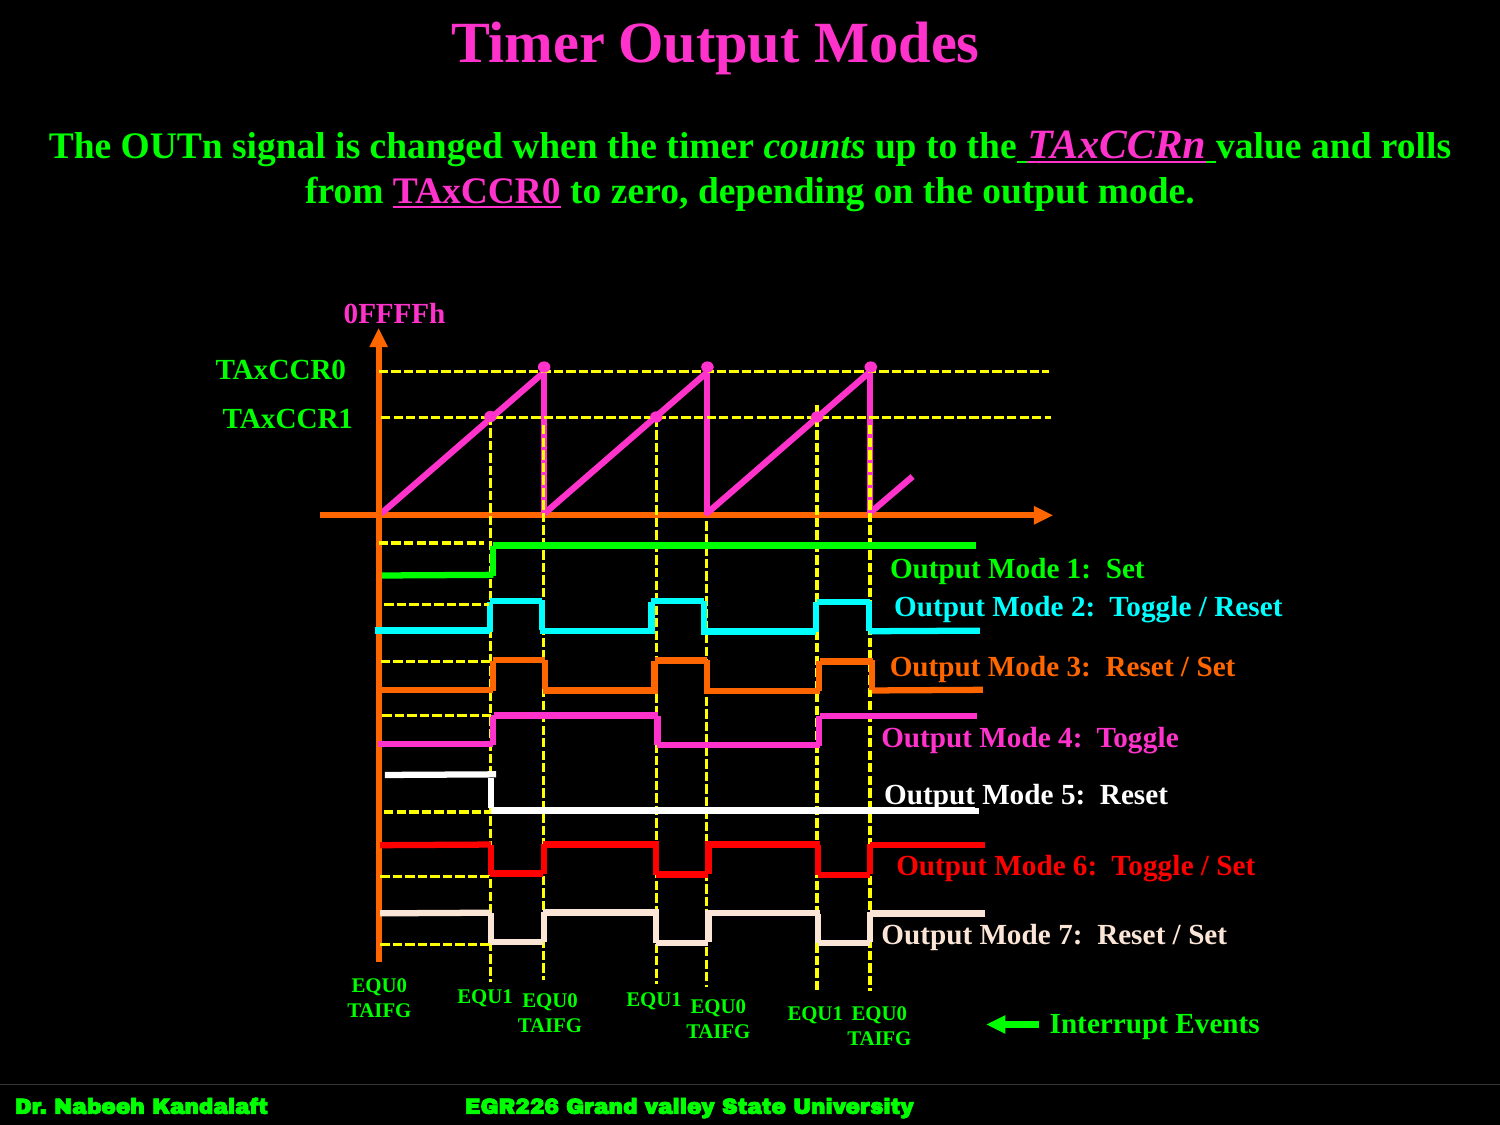

Timer Output Modes
The OUTn signal is changed when the timer counts up to the TAxCCRn value and rolls from TAxCCR0 to zero, depending on the output mode.
0FFFFh
TAxCCR0

TAxCCR1

Output Mode 1:  Set
Output Mode 2:  Toggle / Reset
Output Mode 3:  Reset / Set
Output Mode 4:  Toggle
Output Mode 5:  Reset
Output Mode 6:  Toggle / Set
Output Mode 7:  Reset / Set
EQU0
TAIFG
EQU1
EQU1
EQU0
TAIFG
EQU0
TAIFG
EQU0
TAIFG
EQU1
Interrupt Events
Dr. Nabeeh Kandalaft		EGR226 Grand valley State University